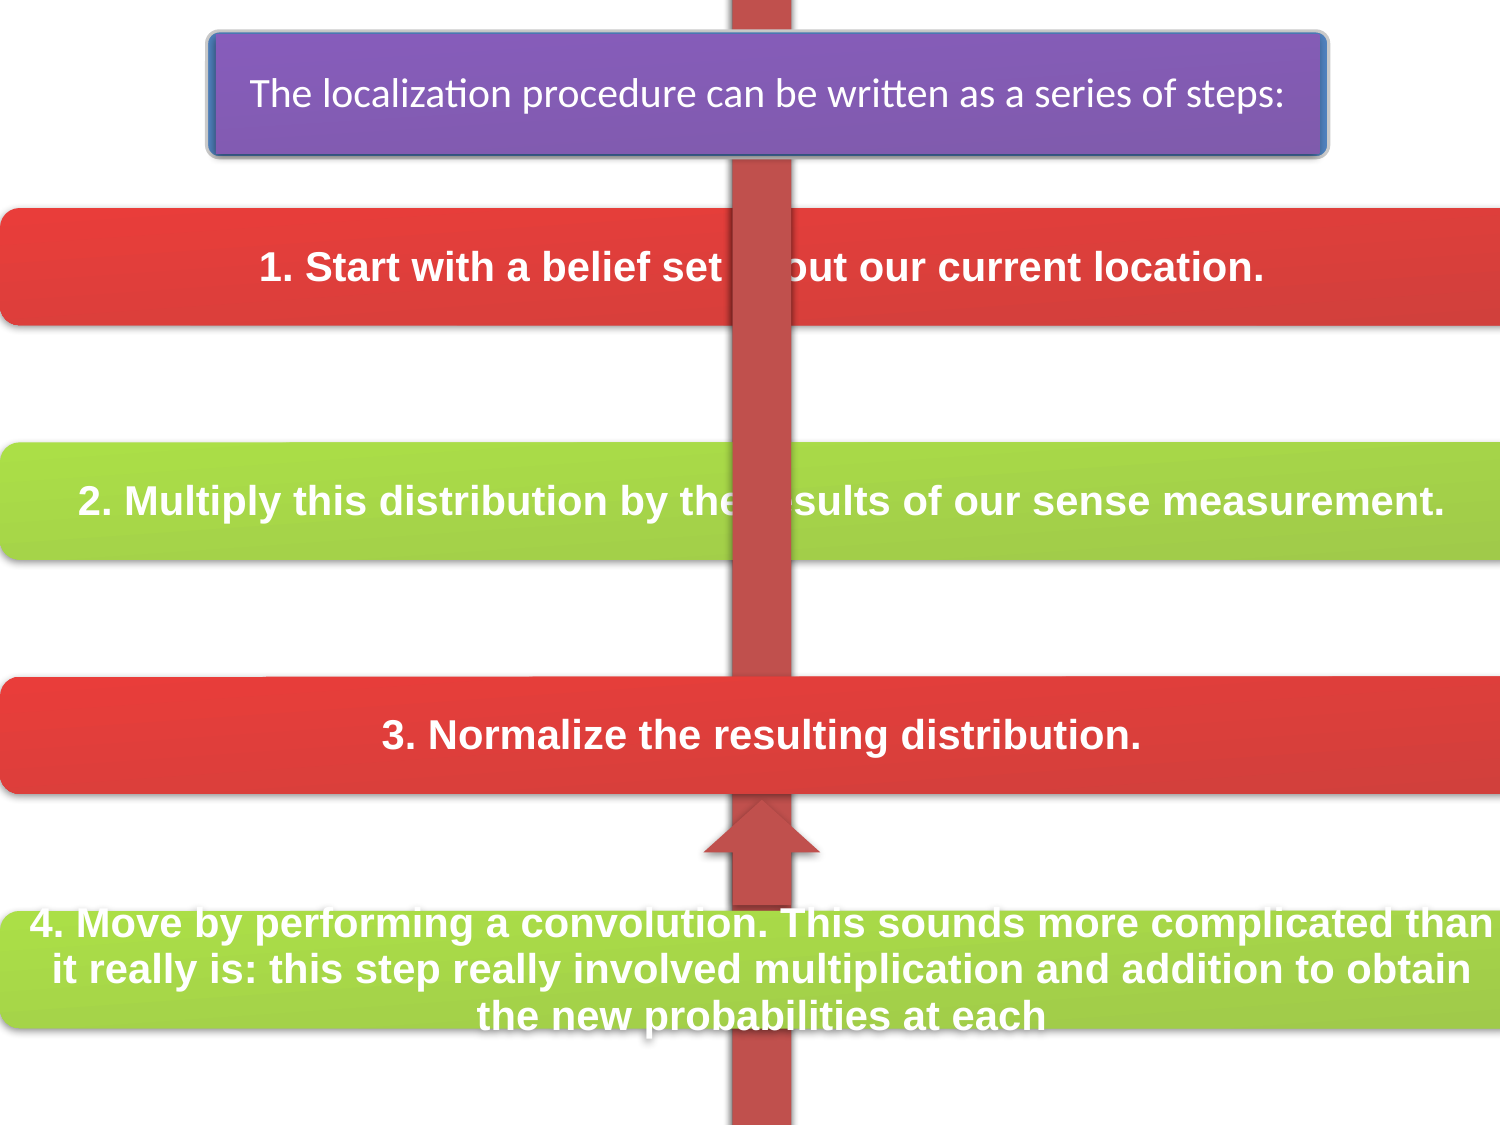

The localization procedure can be written as a series of steps:
1. Start with a belief set about our current location.
2. Multiply this distribution by the results of our sense measurement.
3. Normalize the resulting distribution.
4. Move by performing a convolution. This sounds more complicated than it really is: this step really involved multiplication and addition to obtain the new probabilities at each